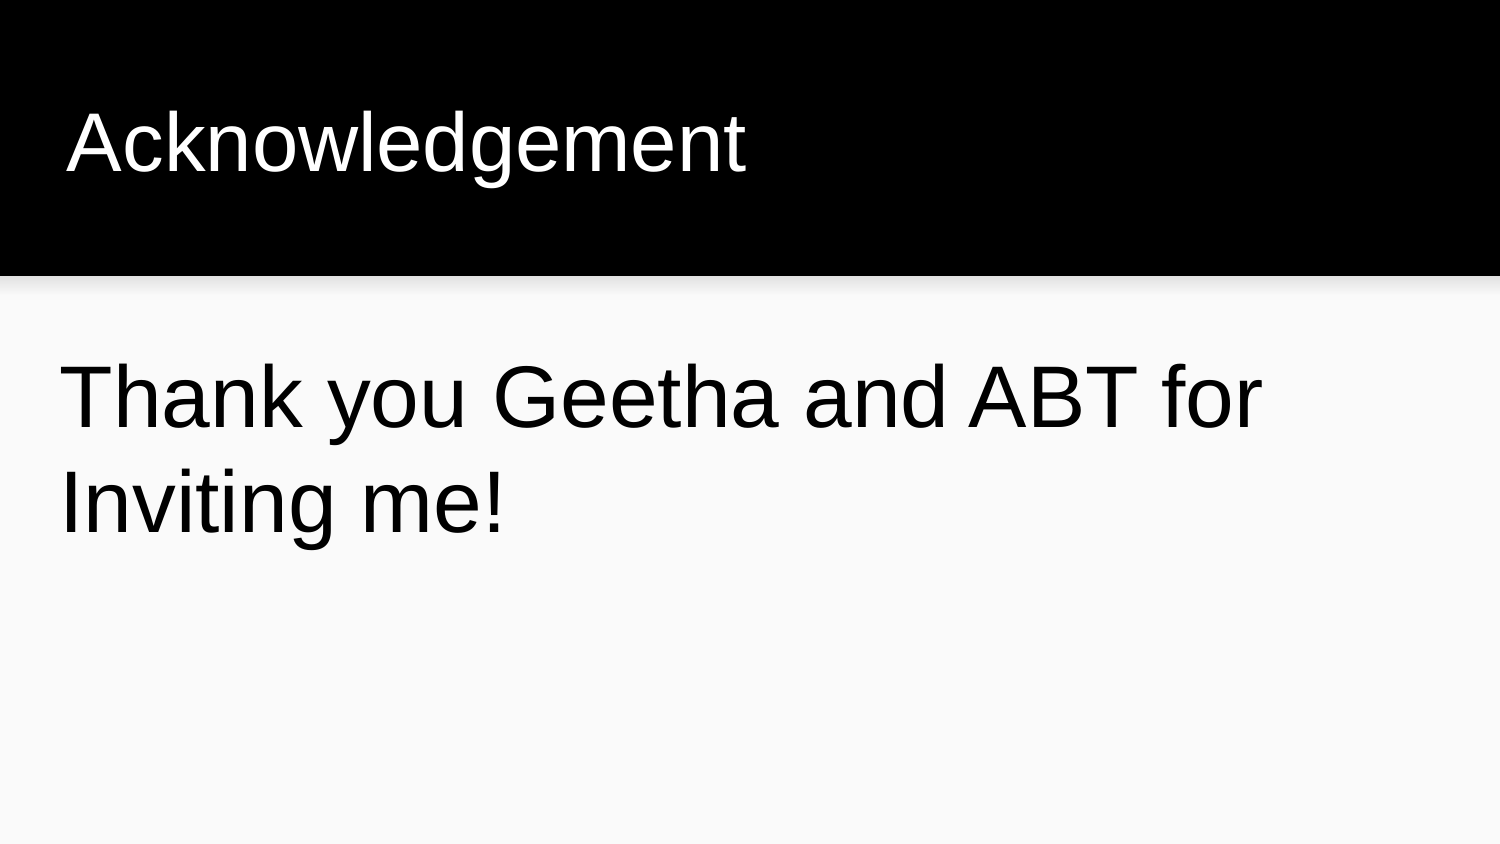

Acknowledgement
Thank you Geetha and ABT for Inviting me!